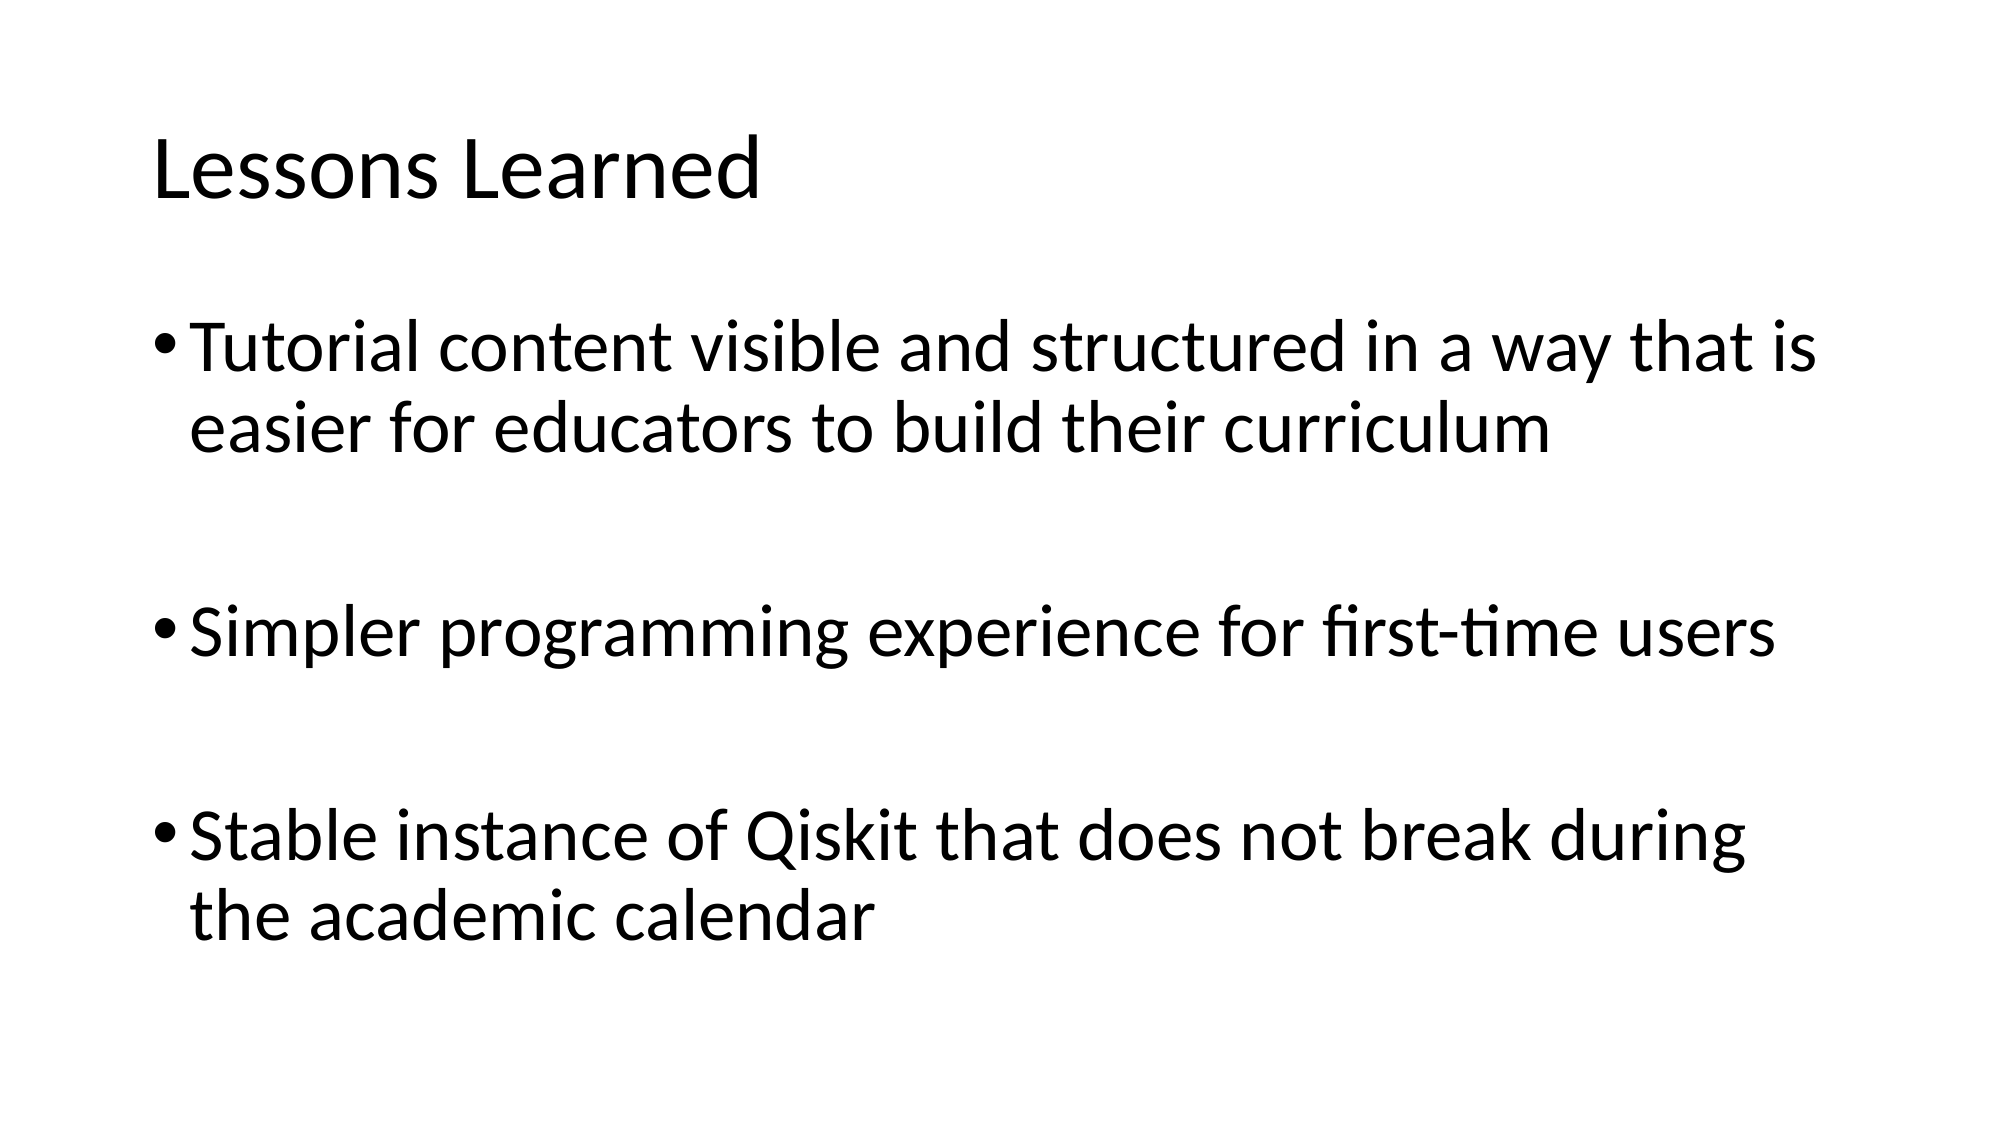

# Lessons Learned
Tutorial content visible and structured in a way that is easier for educators to build their curriculum

Simpler programming experience for first-time users

Stable instance of Qiskit that does not break during the academic calendar